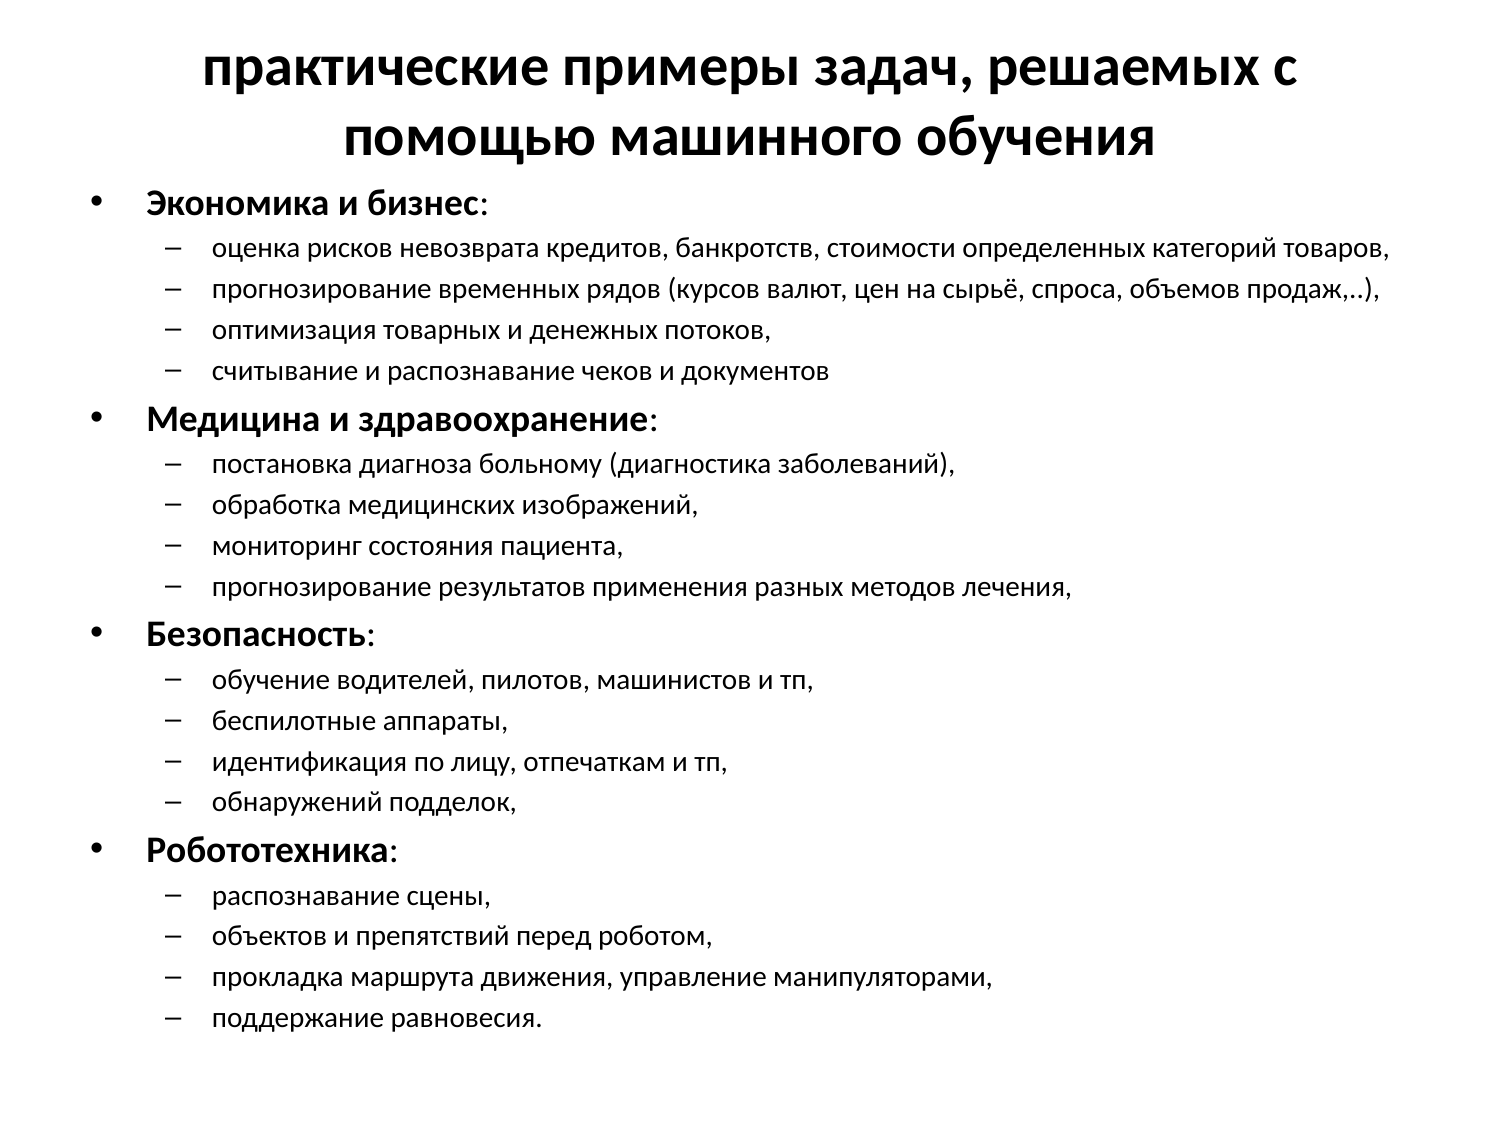

# практические примеры задач, решаемых с помощью машинного обучения
Экономика и бизнес:
оценка рисков невозврата кредитов, банкротств, стоимости определенных категорий товаров,
прогнозирование временных рядов (курсов валют, цен на сырьё, спроса, объемов продаж,..),
оптимизация товарных и денежных потоков,
считывание и распознавание чеков и документов
Медицина и здравоохранение:
постановка диагноза больному (диагностика заболеваний),
обработка медицинских изображений,
мониторинг состояния пациента,
прогнозирование результатов применения разных методов лечения,
Безопасность:
обучение водителей, пилотов, машинистов и тп,
беспилотные аппараты,
идентификация по лицу, отпечаткам и тп,
обнаружений подделок,
Робототехника:
распознавание сцены,
объектов и препятствий перед роботом,
прокладка маршрута движения, управление манипуляторами,
поддержание равновесия.